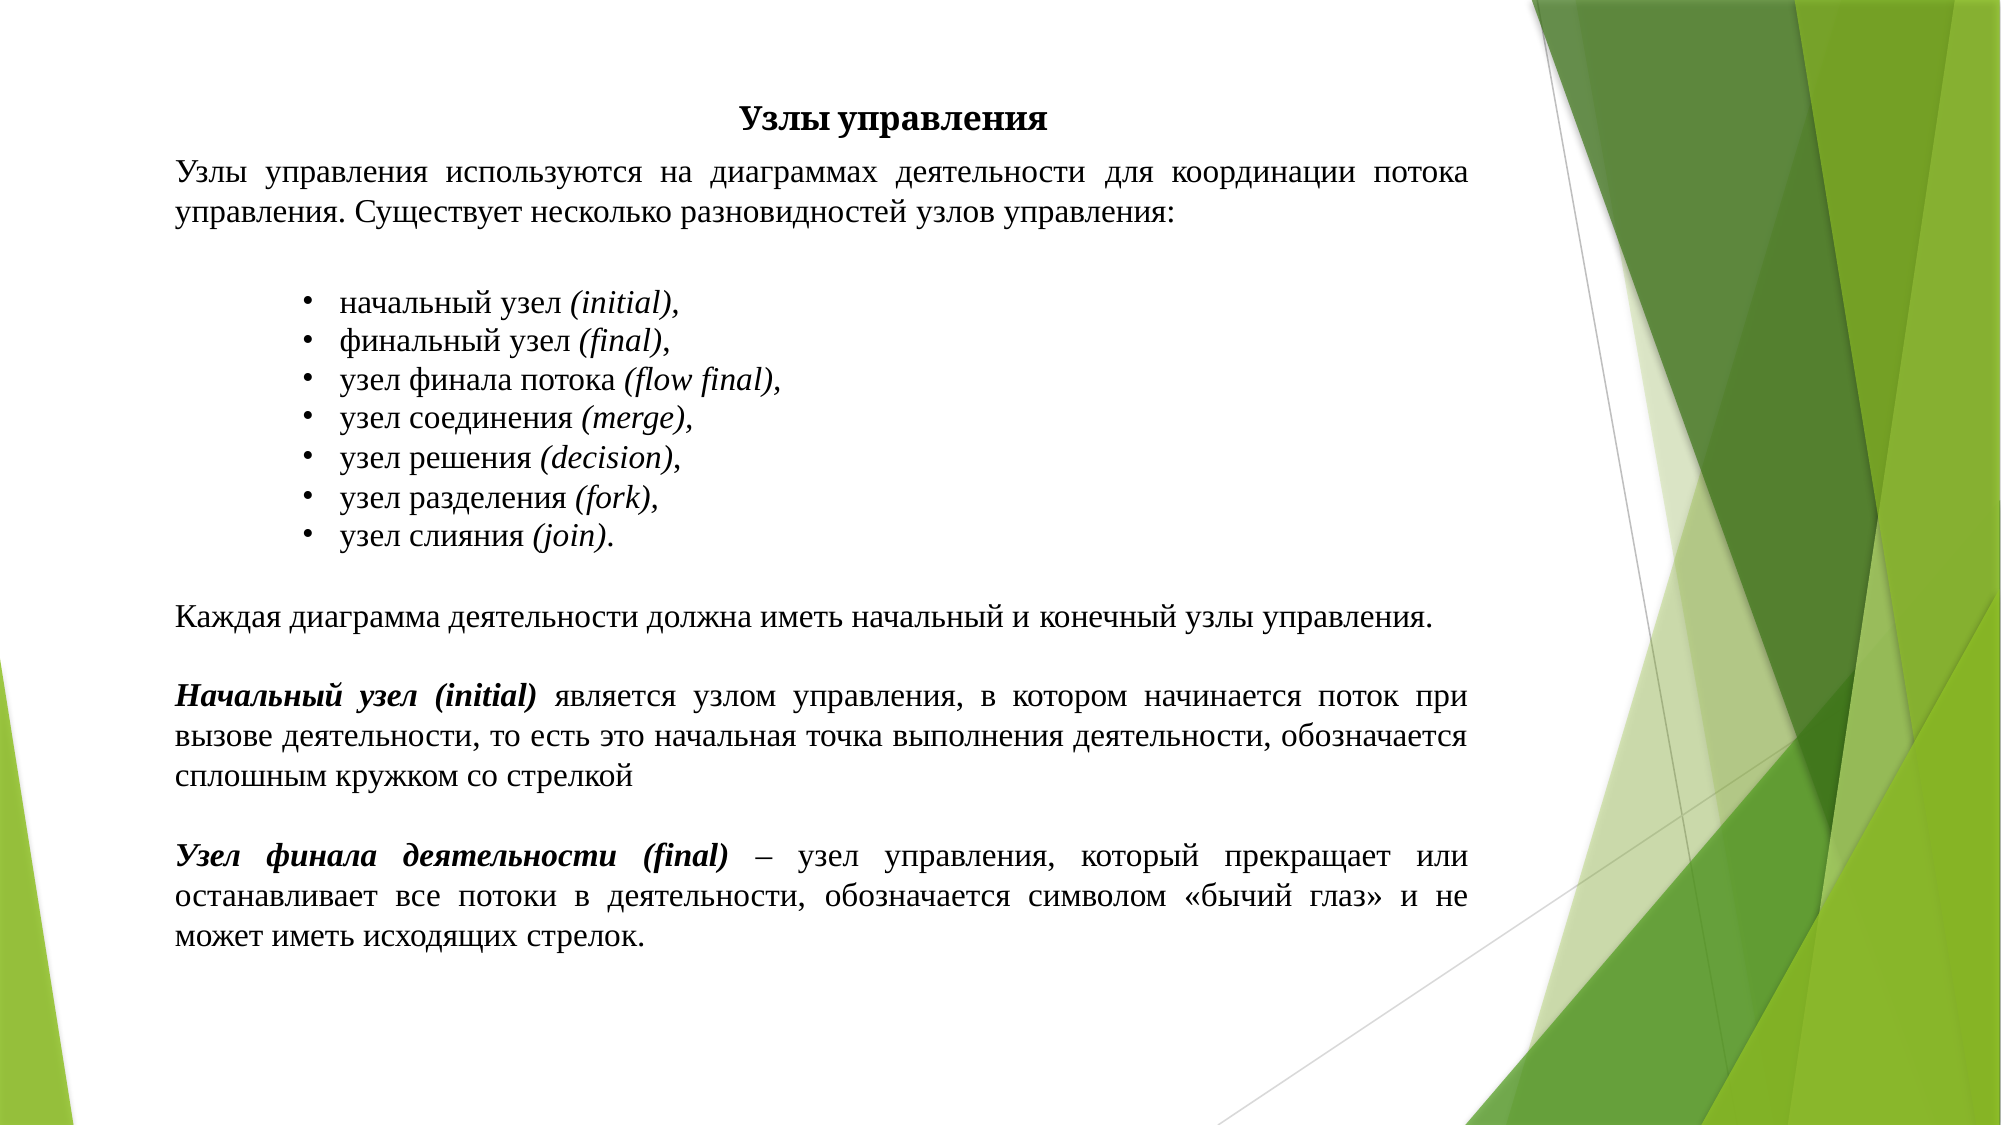

Узлы управления
Узлы управления используются на диаграммах деятельности для координации потока управления. Существует несколько разновидностей узлов управления:

начальный узел (initial),
финальный узел (final),
узел финала потока (flow final),
узел соединения (merge),
узел решения (decision),
узел разделения (fork),
узел слияния (join).

Каждая диаграмма деятельности должна иметь начальный и конечный узлы управления.

Начальный узел (initial) является узлом управления, в котором начинается поток при вызове деятельности, то есть это начальная точка выполнения деятельности, обозначается сплошным кружком со стрелкой

Узел финала деятельности (final) – узел управления, который прекращает или останавливает все потоки в деятельности, обозначается символом «бычий глаз» и не может иметь исходящих стрелок.